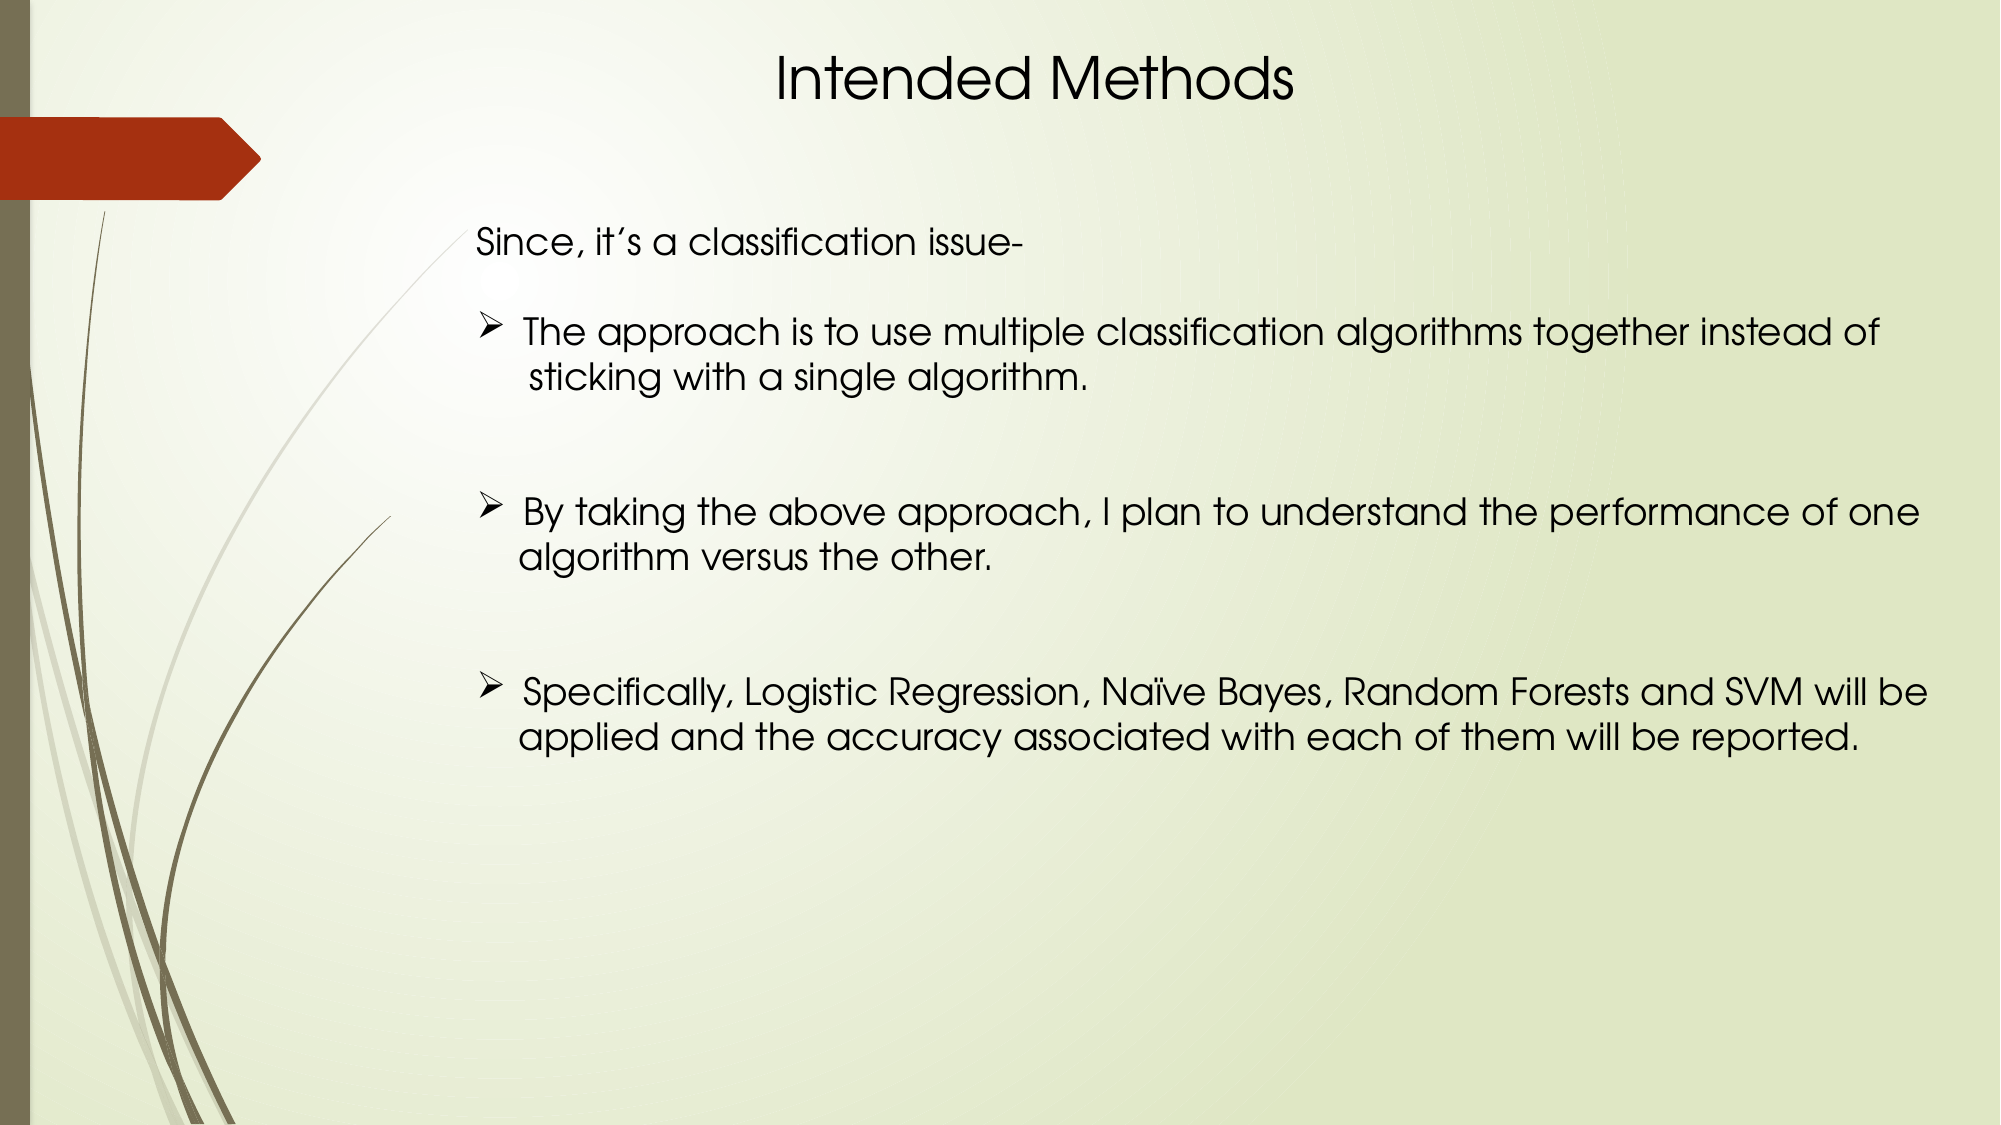

Intended Methods
Since, it’s a classification issue-

The approach is to use multiple classification algorithms together instead of
     sticking with a single algorithm.

By taking the above approach, I plan to understand the performance of one
    algorithm versus the other.

Specifically, Logistic Regression, Naïve Bayes, Random Forests and SVM will be
    applied and the accuracy associated with each of them will be reported.